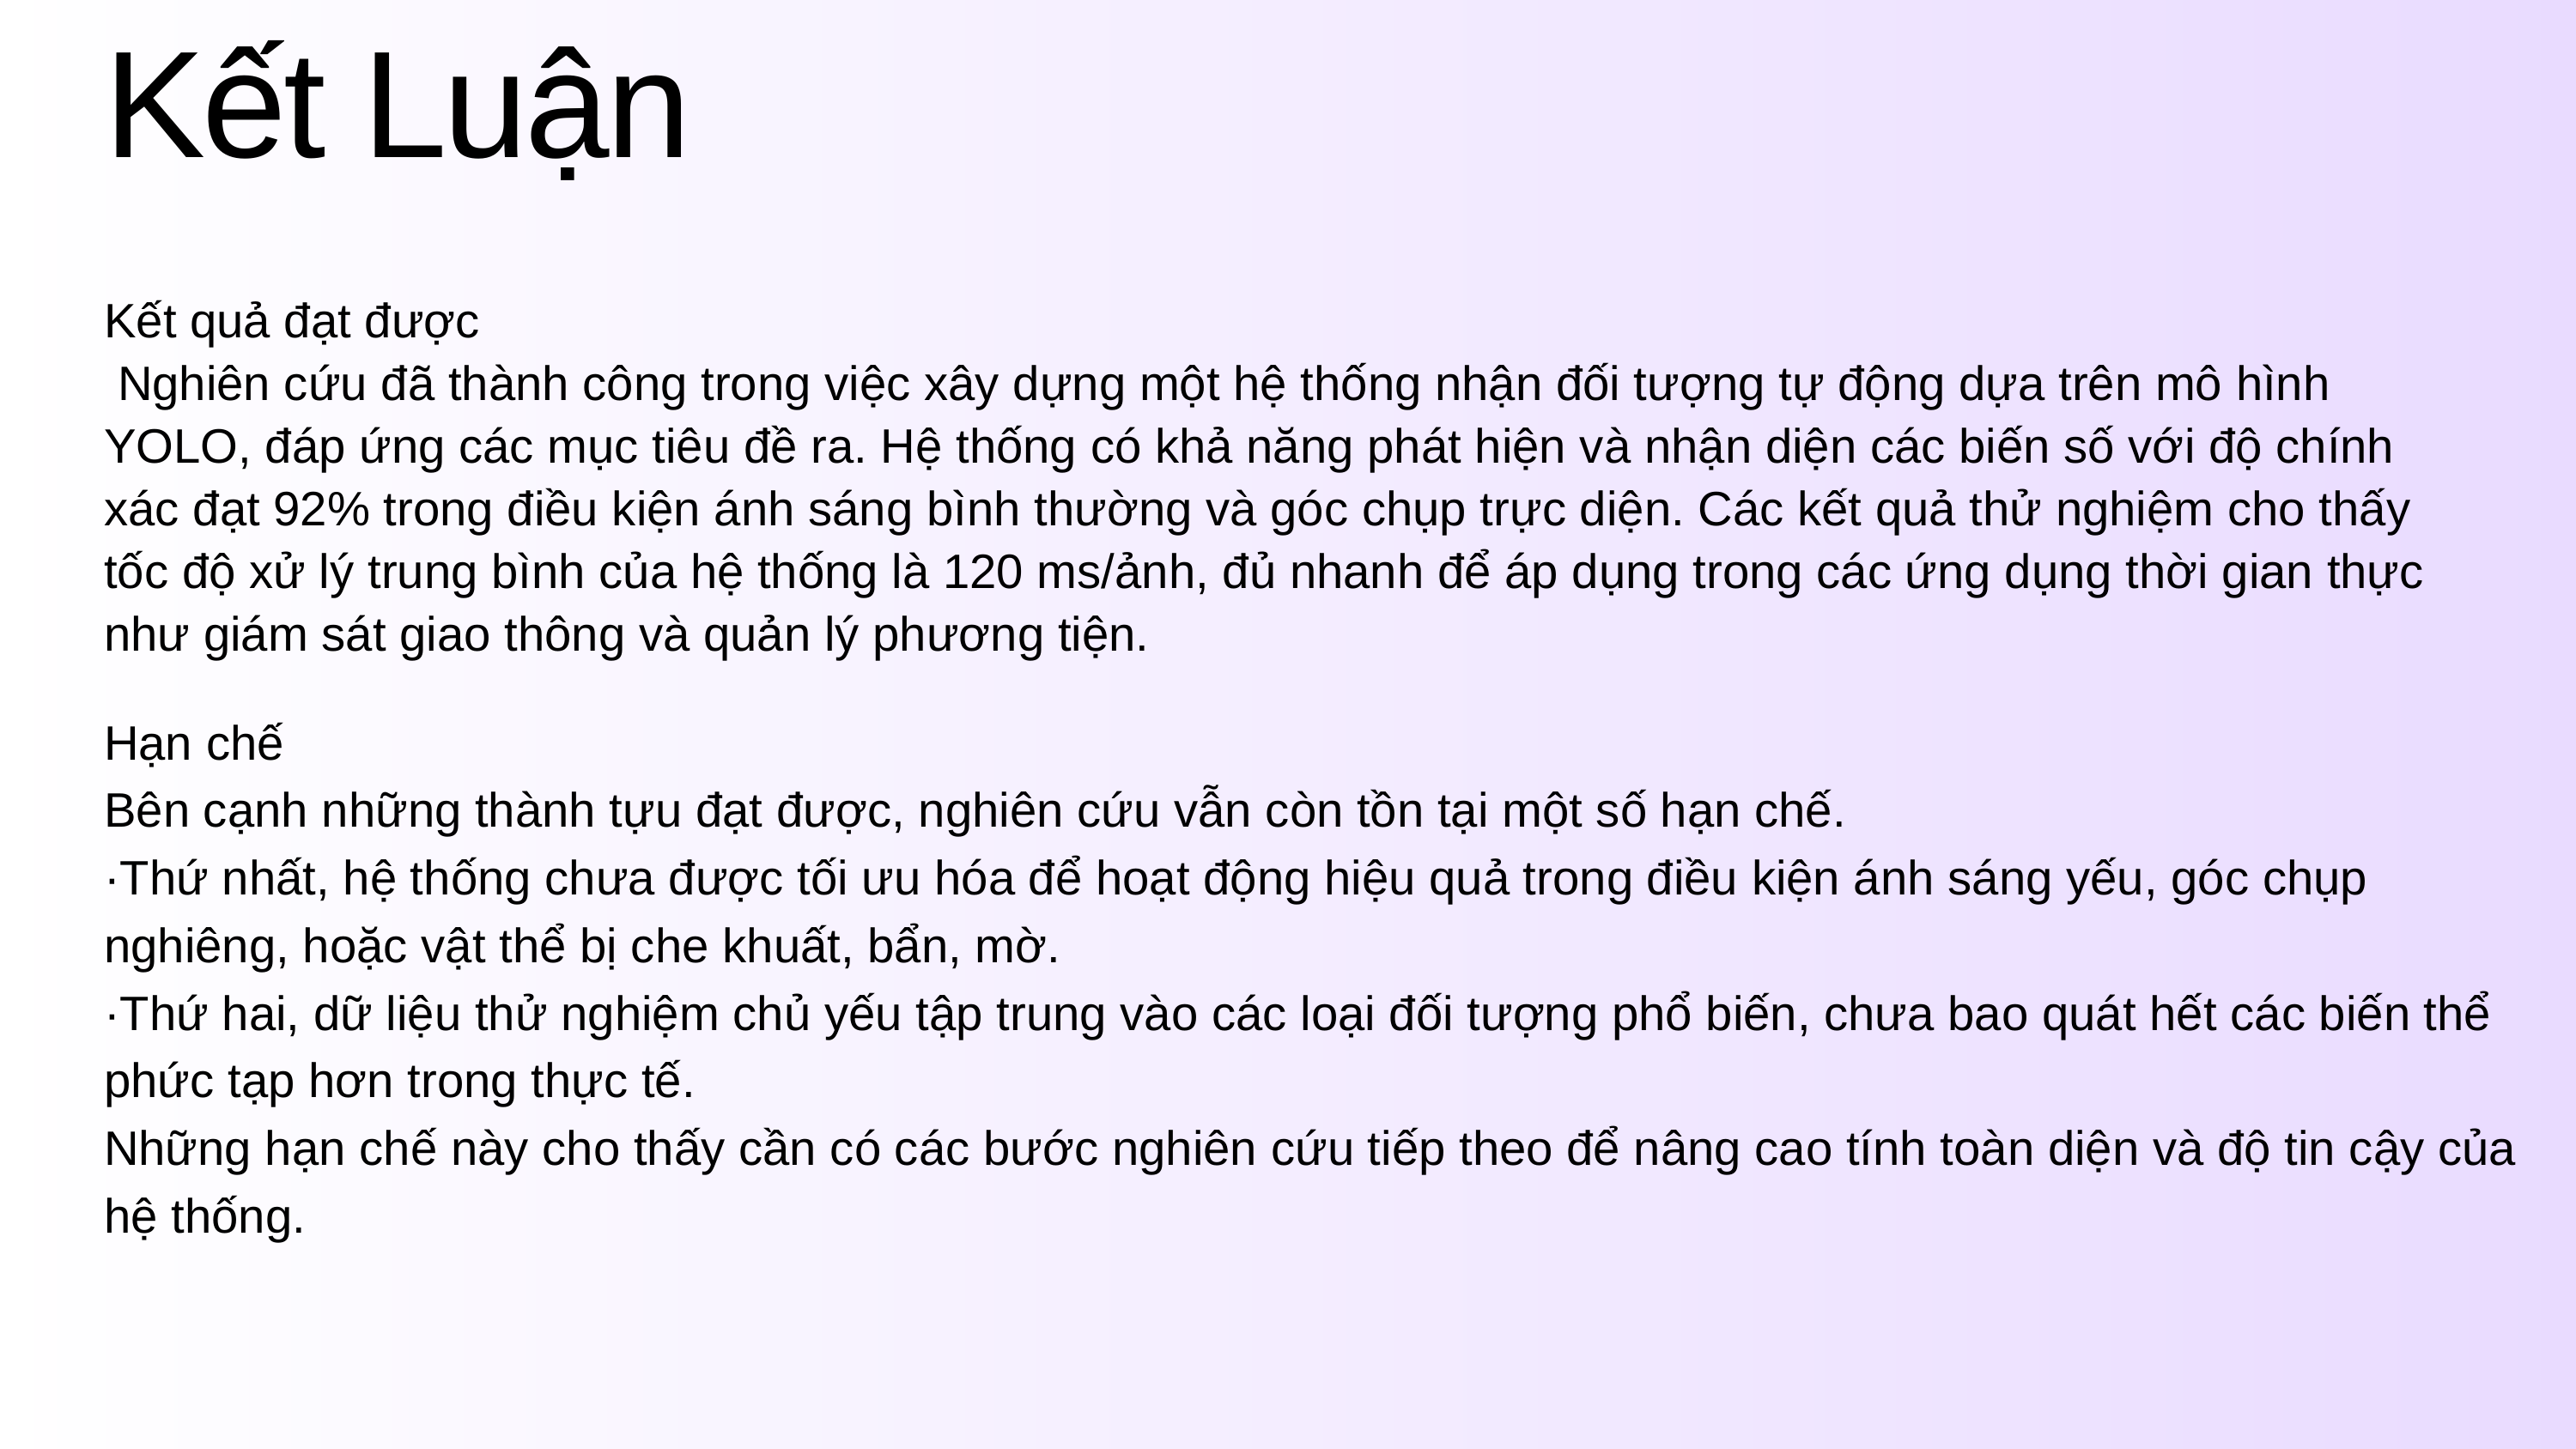

Kết Luận
Kết quả đạt được
 Nghiên cứu đã thành công trong việc xây dựng một hệ thống nhận đối tượng tự động dựa trên mô hình YOLO, đáp ứng các mục tiêu đề ra. Hệ thống có khả năng phát hiện và nhận diện các biến số với độ chính xác đạt 92% trong điều kiện ánh sáng bình thường và góc chụp trực diện. Các kết quả thử nghiệm cho thấy tốc độ xử lý trung bình của hệ thống là 120 ms/ảnh, đủ nhanh để áp dụng trong các ứng dụng thời gian thực như giám sát giao thông và quản lý phương tiện.

Hạn chế
Bên cạnh những thành tựu đạt được, nghiên cứu vẫn còn tồn tại một số hạn chế.
·Thứ nhất, hệ thống chưa được tối ưu hóa để hoạt động hiệu quả trong điều kiện ánh sáng yếu, góc chụp nghiêng, hoặc vật thể bị che khuất, bẩn, mờ.
·Thứ hai, dữ liệu thử nghiệm chủ yếu tập trung vào các loại đối tượng phổ biến, chưa bao quát hết các biến thể phức tạp hơn trong thực tế.
Những hạn chế này cho thấy cần có các bước nghiên cứu tiếp theo để nâng cao tính toàn diện và độ tin cậy của hệ thống.